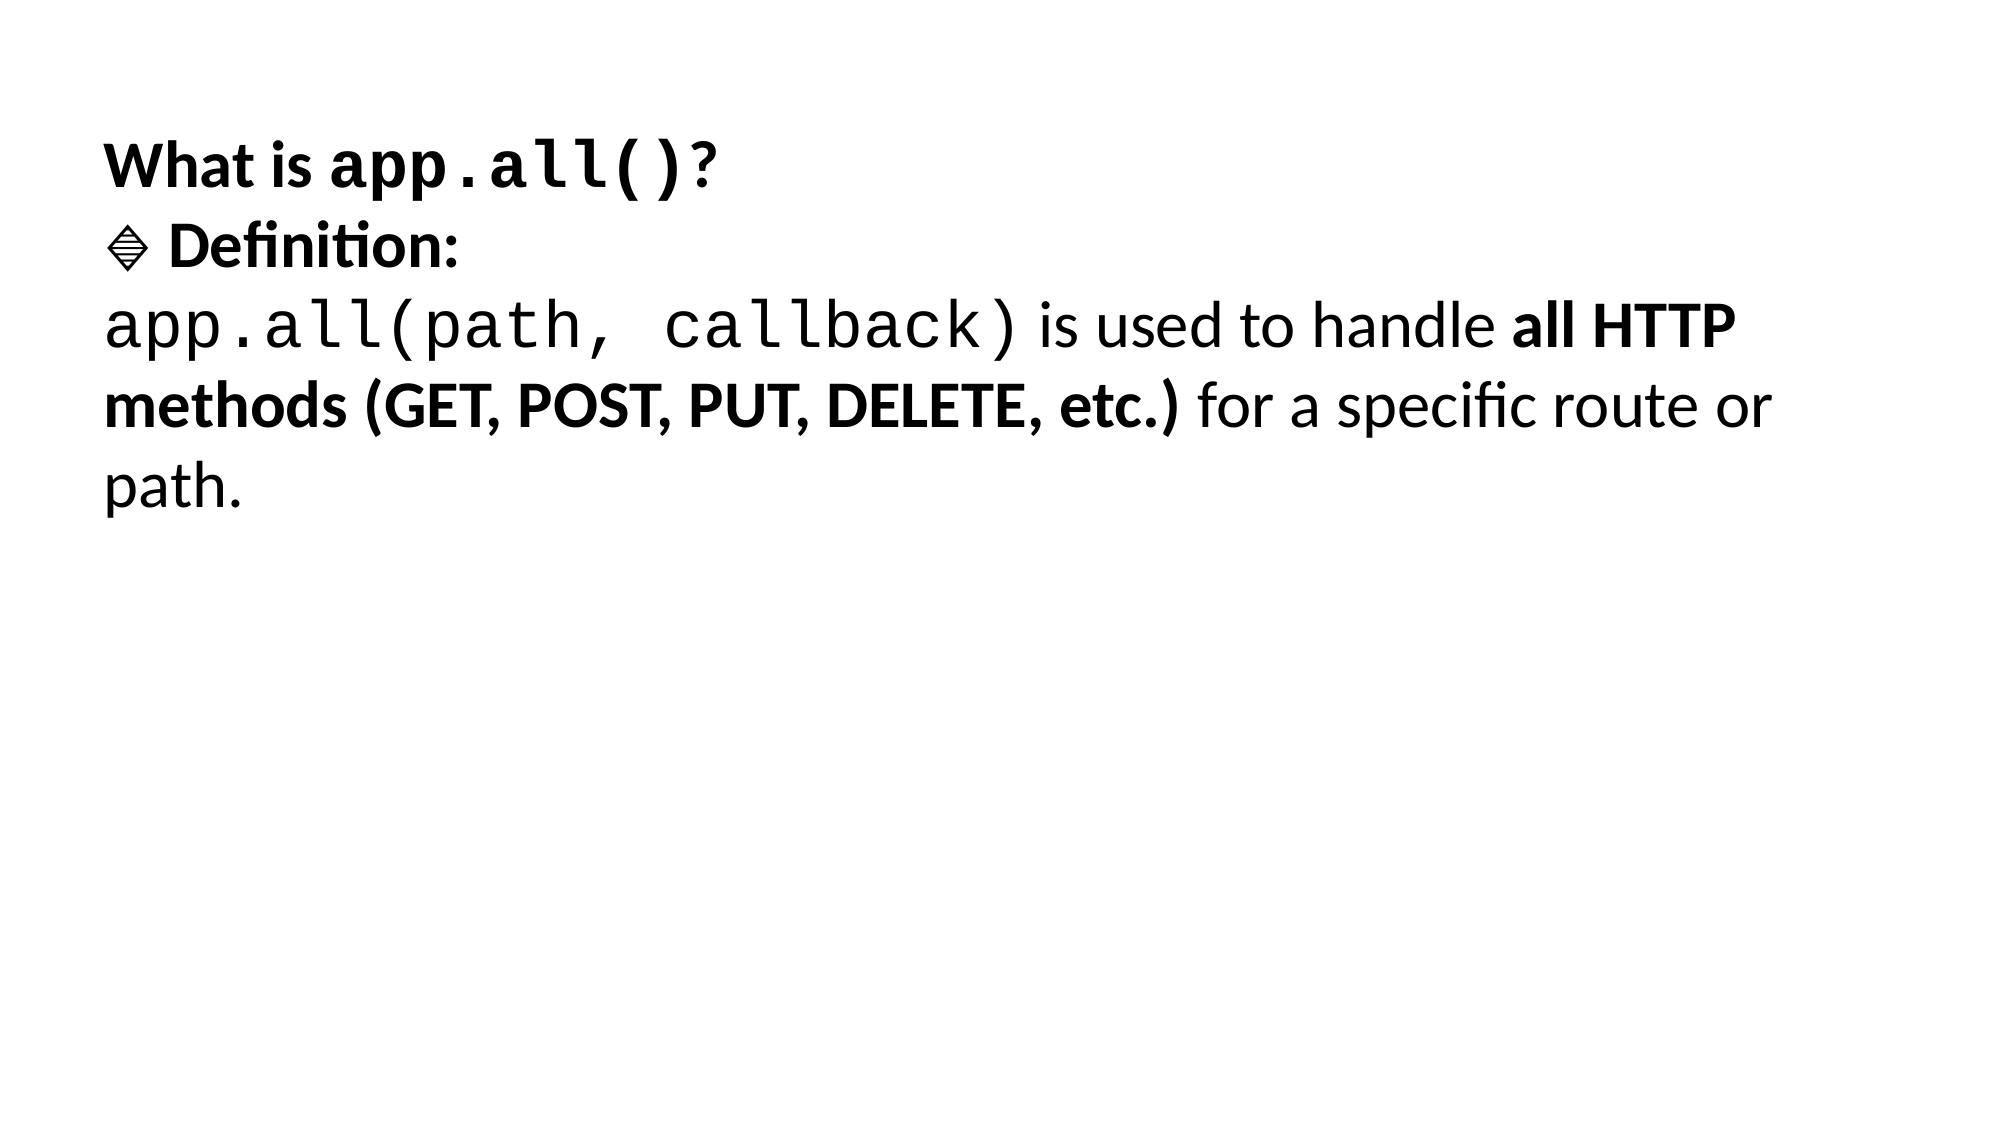

What is app.all()?
🔹 Definition:
app.all(path, callback) is used to handle all HTTP methods (GET, POST, PUT, DELETE, etc.) for a specific route or path.